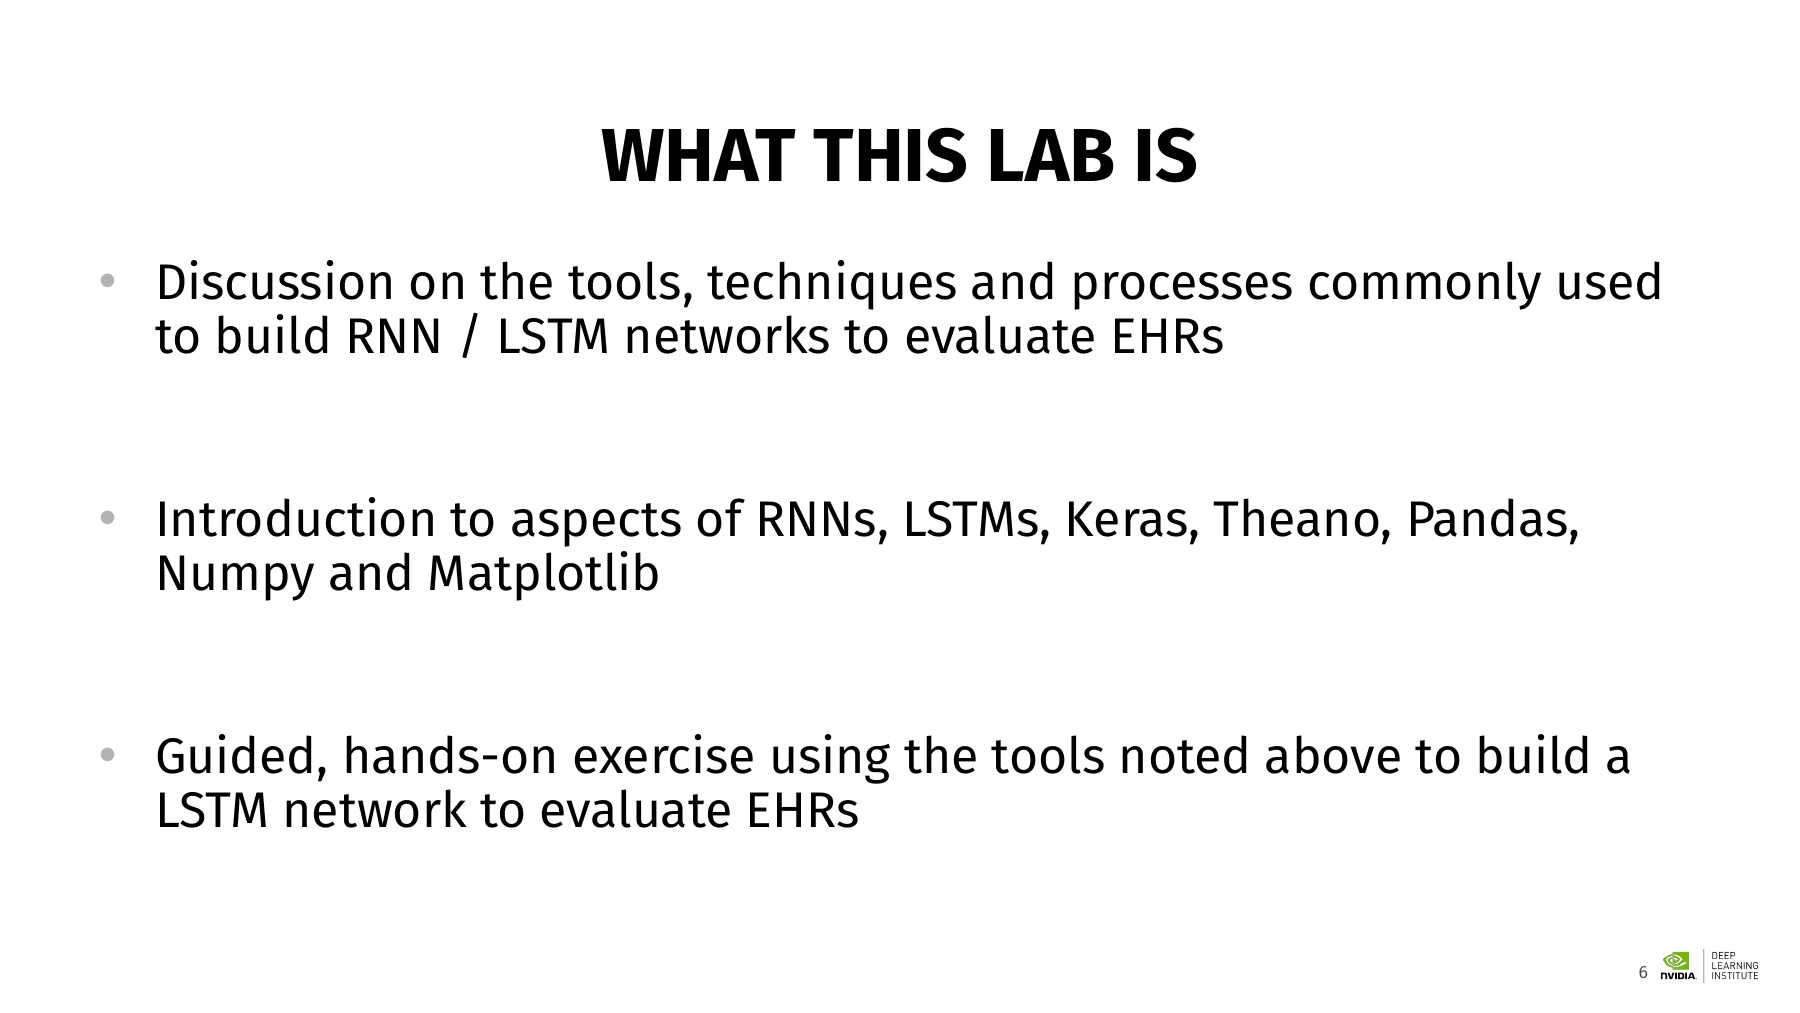

# WHAT THIS LAB IS
Discussion on the tools, techniques and processes commonly used to build RNN / LSTM networks to evaluate EHRs

Introduction to aspects of RNNs, LSTMs, Keras, Theano, Pandas, Numpy and Matplotlib

Guided, hands-on exercise using the tools noted above to build a LSTM network to evaluate EHRs